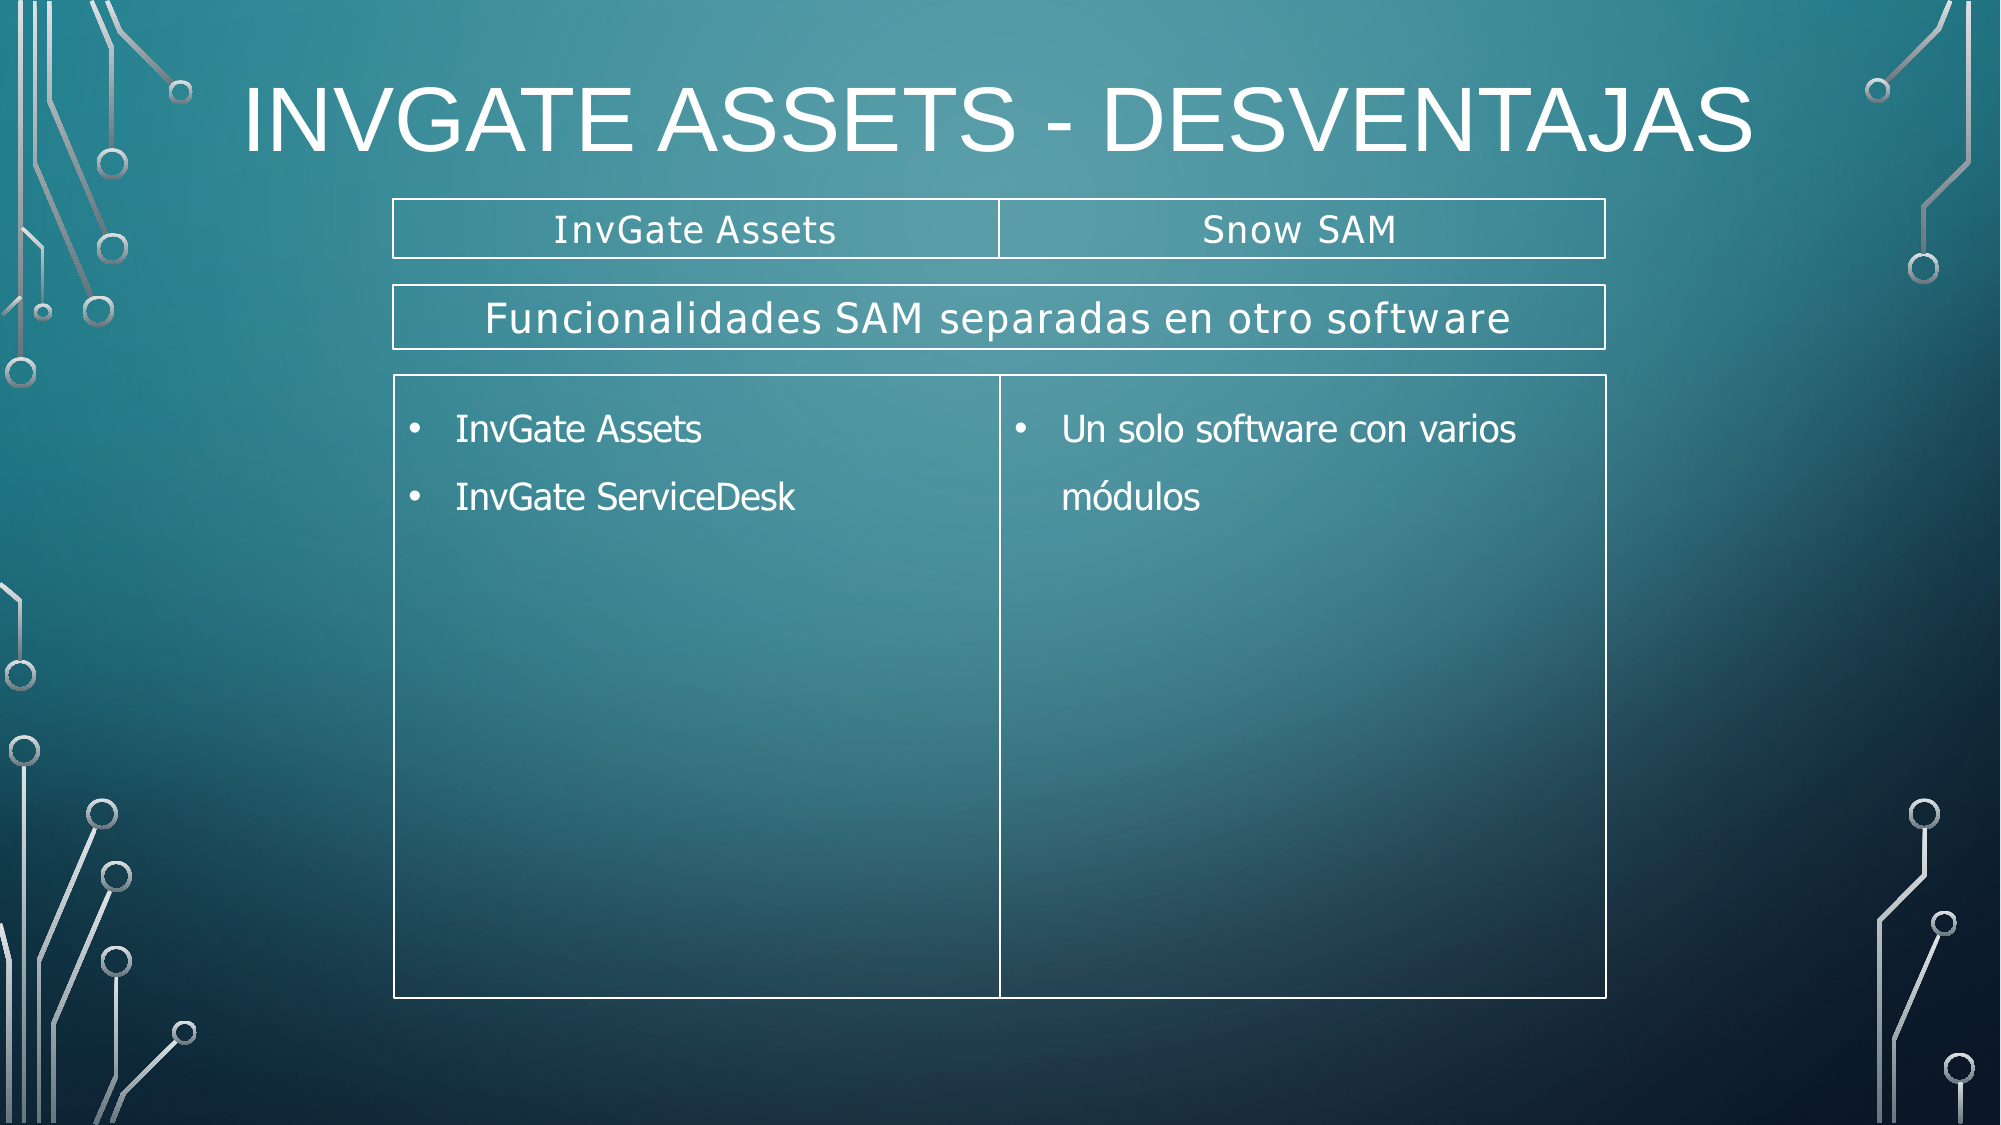

# Invgate assets - Desventajas
InvGate Assets
Snow SAM
Funcionalidades SAM separadas en otro software
InvGate Assets
InvGate ServiceDesk

Un solo software con varios módulos